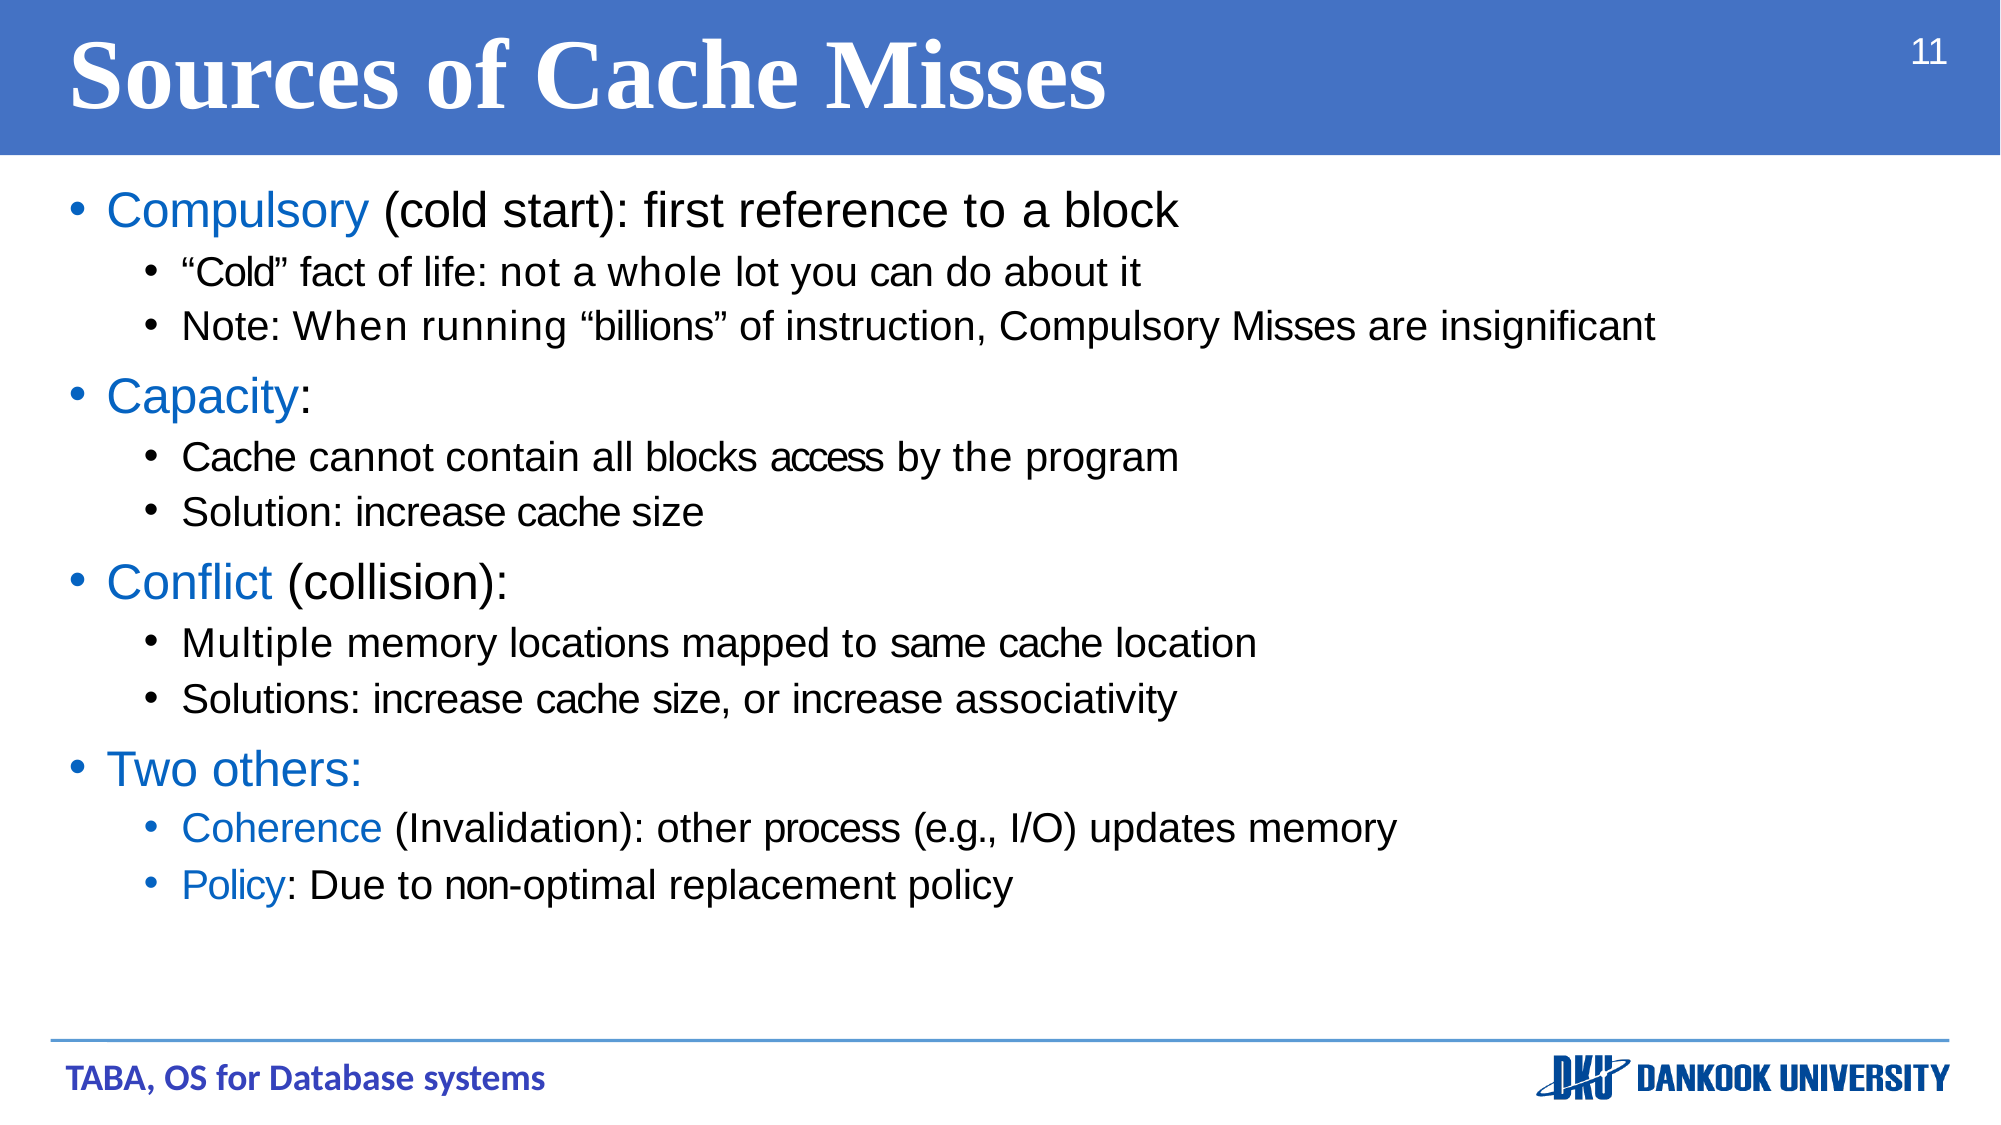

# Sources of Cache Misses
11
Compulsory (cold start): first reference to a block
“Cold” fact of life: not a whole lot you can do about it
Note: When running “billions” of instruction, Compulsory Misses are insignificant
Capacity:
Cache cannot contain all blocks access by the program
Solution: increase cache size
Conflict (collision):
Multiple memory locations mapped to same cache location
Solutions: increase cache size, or increase associativity
Two others:
Coherence (Invalidation): other process (e.g., I/O) updates memory
Policy: Due to non-optimal replacement policy
TABA, OS for Database systems